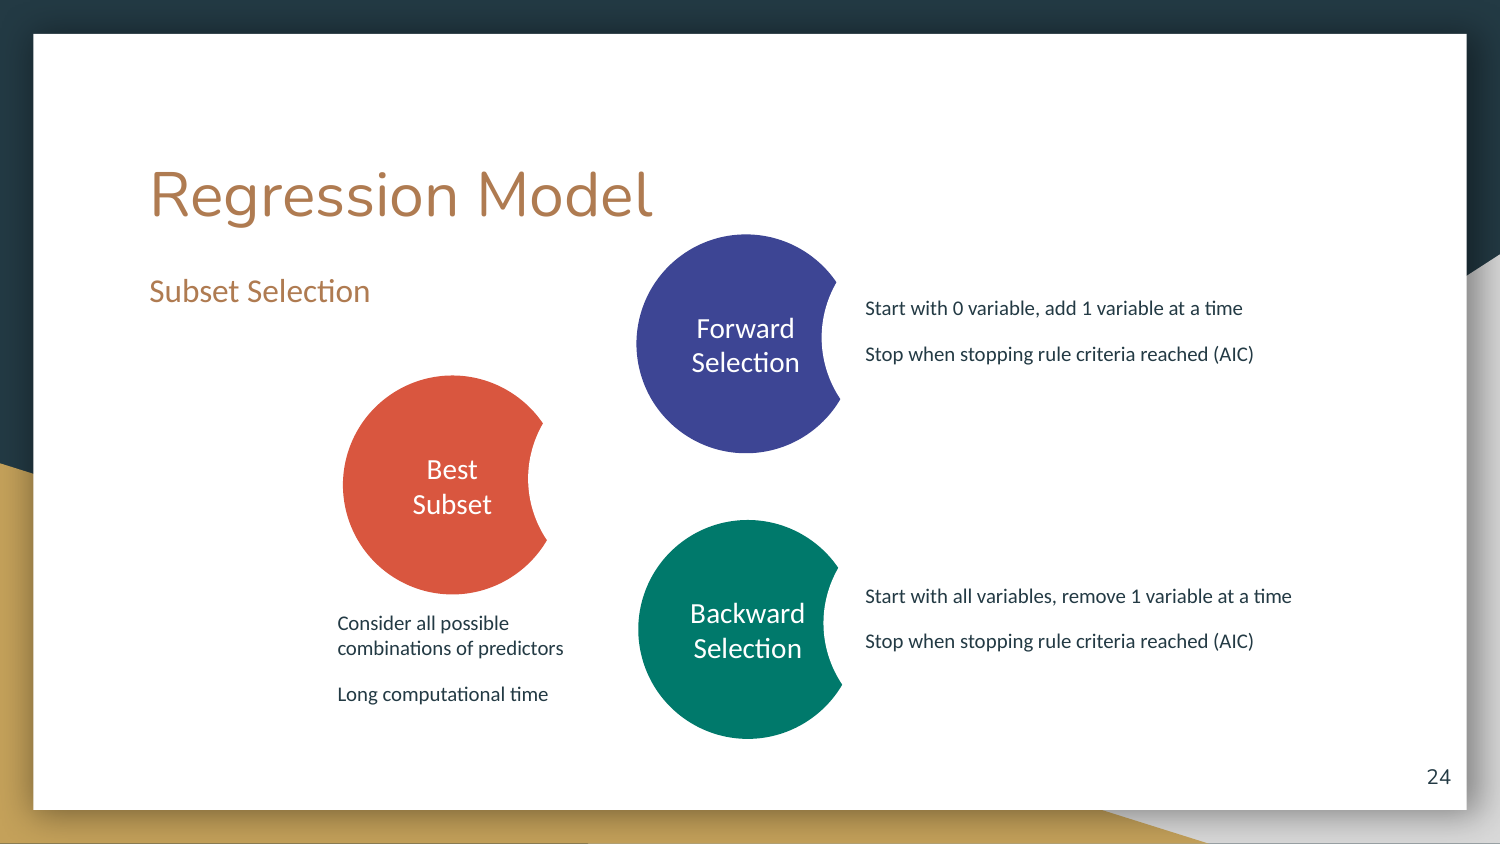

# Regression Model

Forward Selection
Subset Selection
Start with 0 variable, add 1 variable at a time
Stop when stopping rule criteria reached (AIC)

Best Subset

Backward Selection
Start with all variables, remove 1 variable at a time
Stop when stopping rule criteria reached (AIC)
Consider all possible combinations of predictors
Long computational time
24